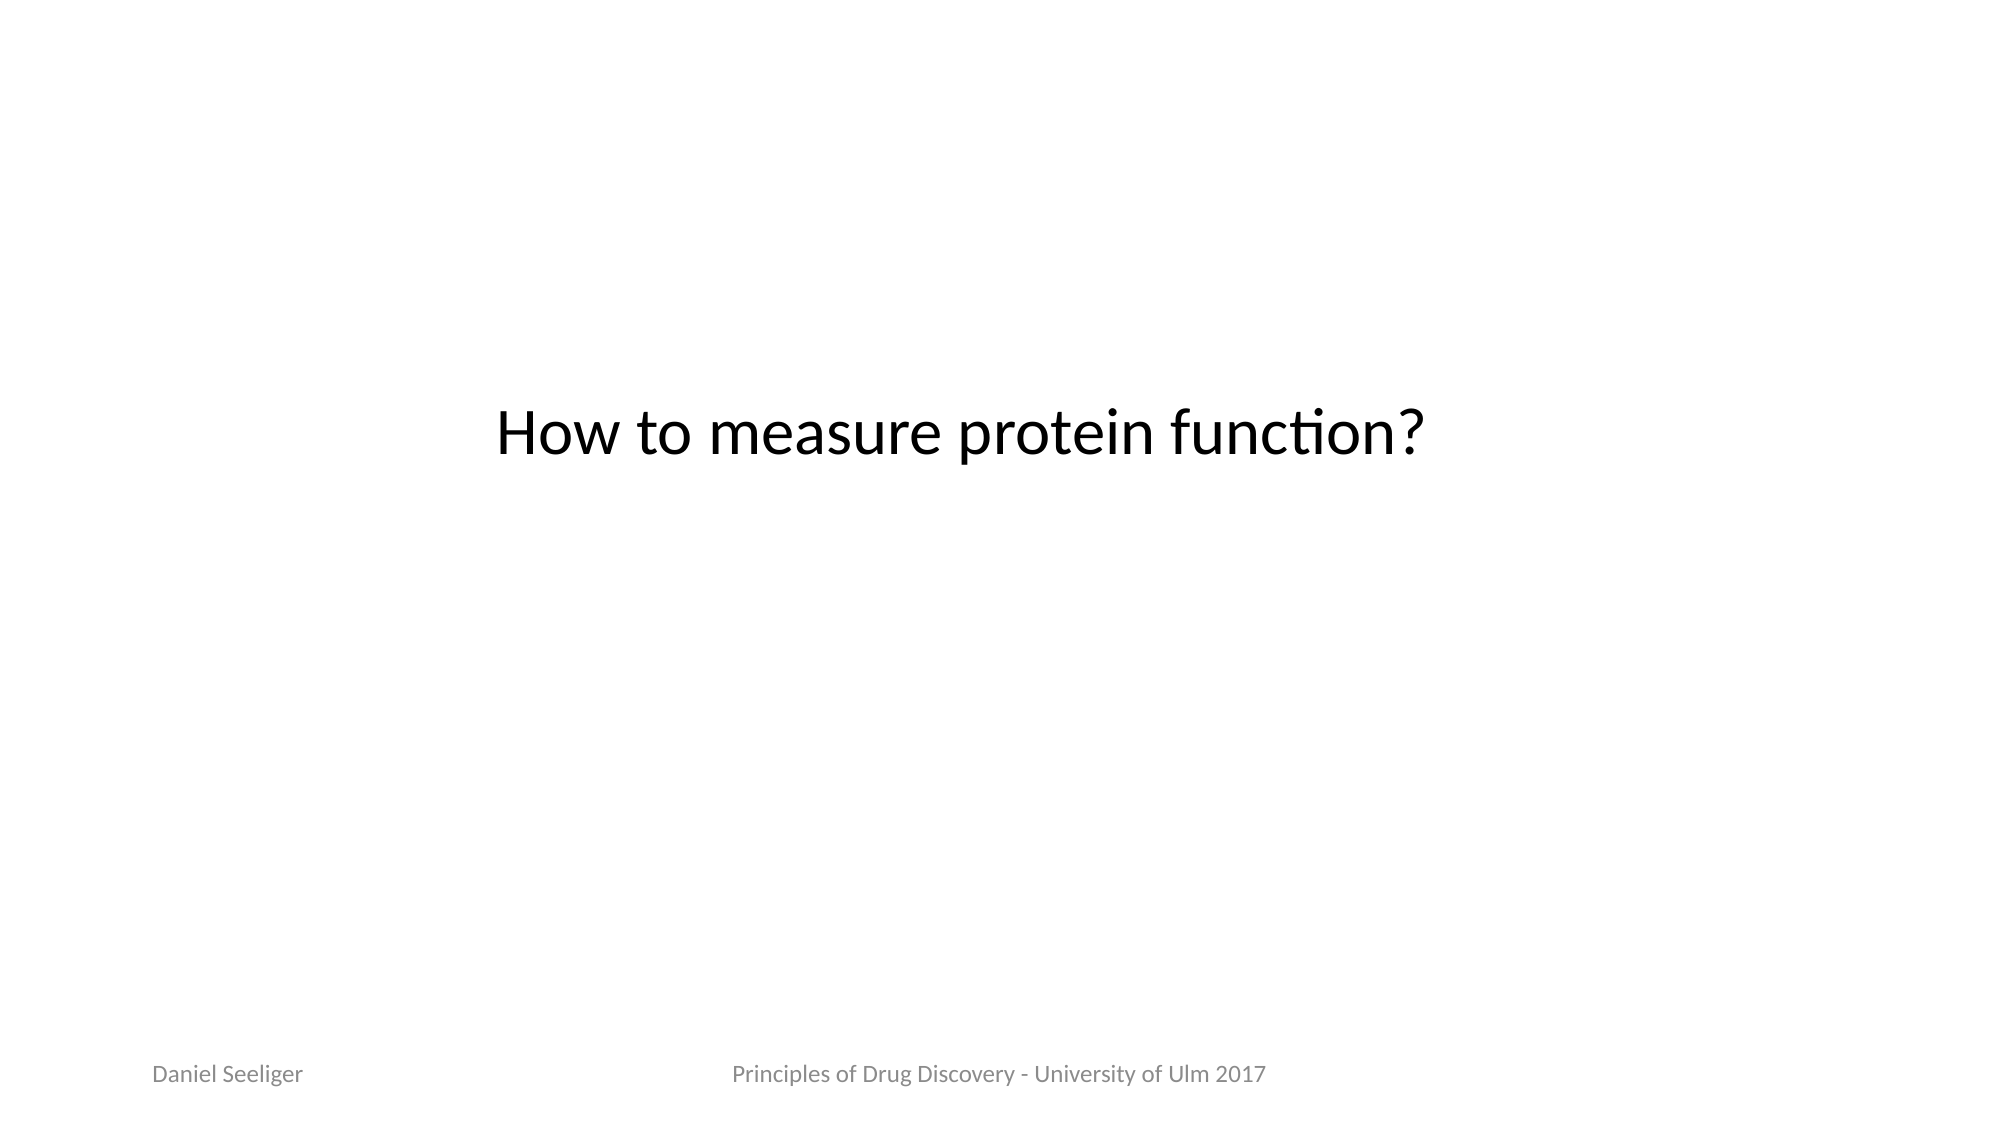

How to measure protein function?
Daniel Seeliger
Principles of Drug Discovery - University of Ulm 2017